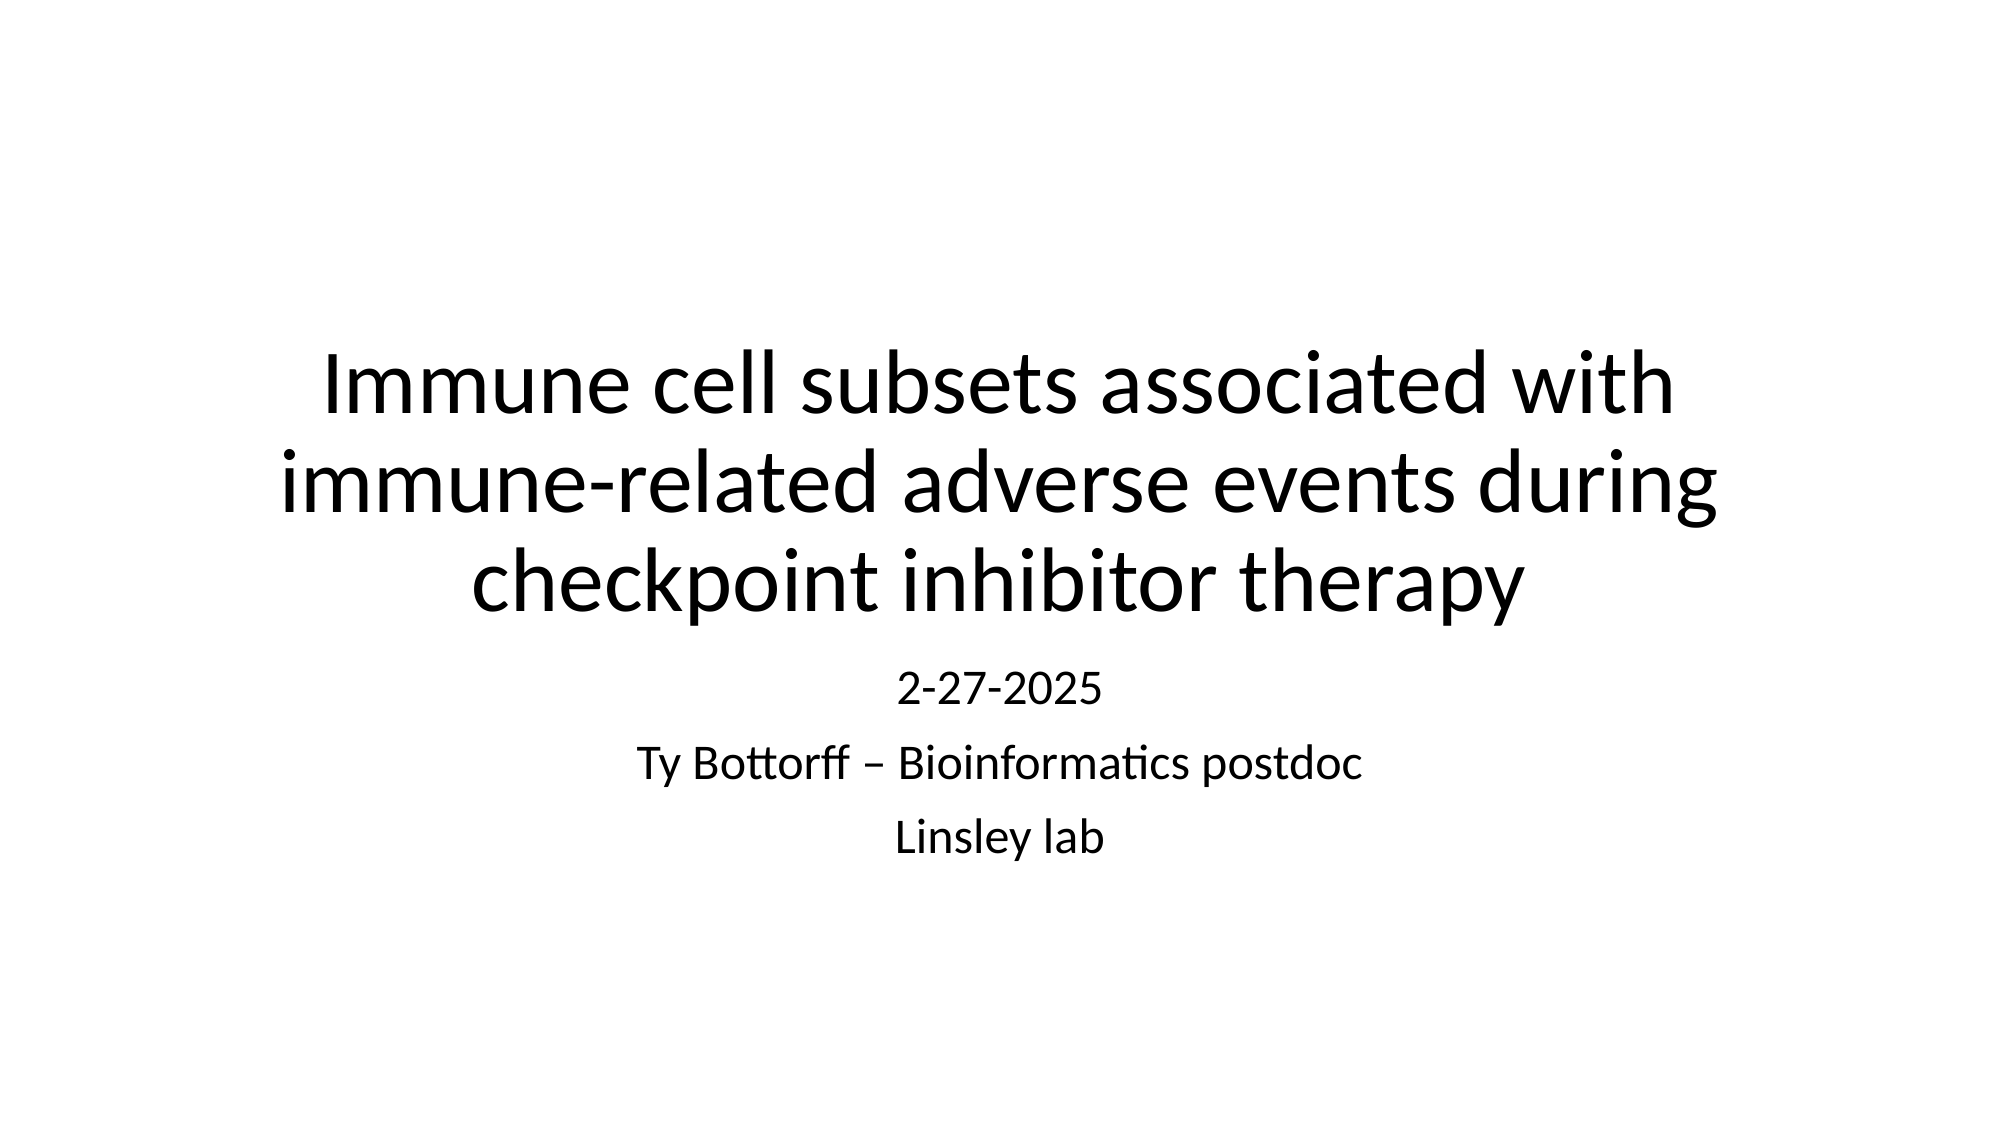

# Immune cell subsets associated with immune-related adverse events during checkpoint inhibitor therapy
2-27-2025
Ty Bottorff – Bioinformatics postdoc
Linsley lab